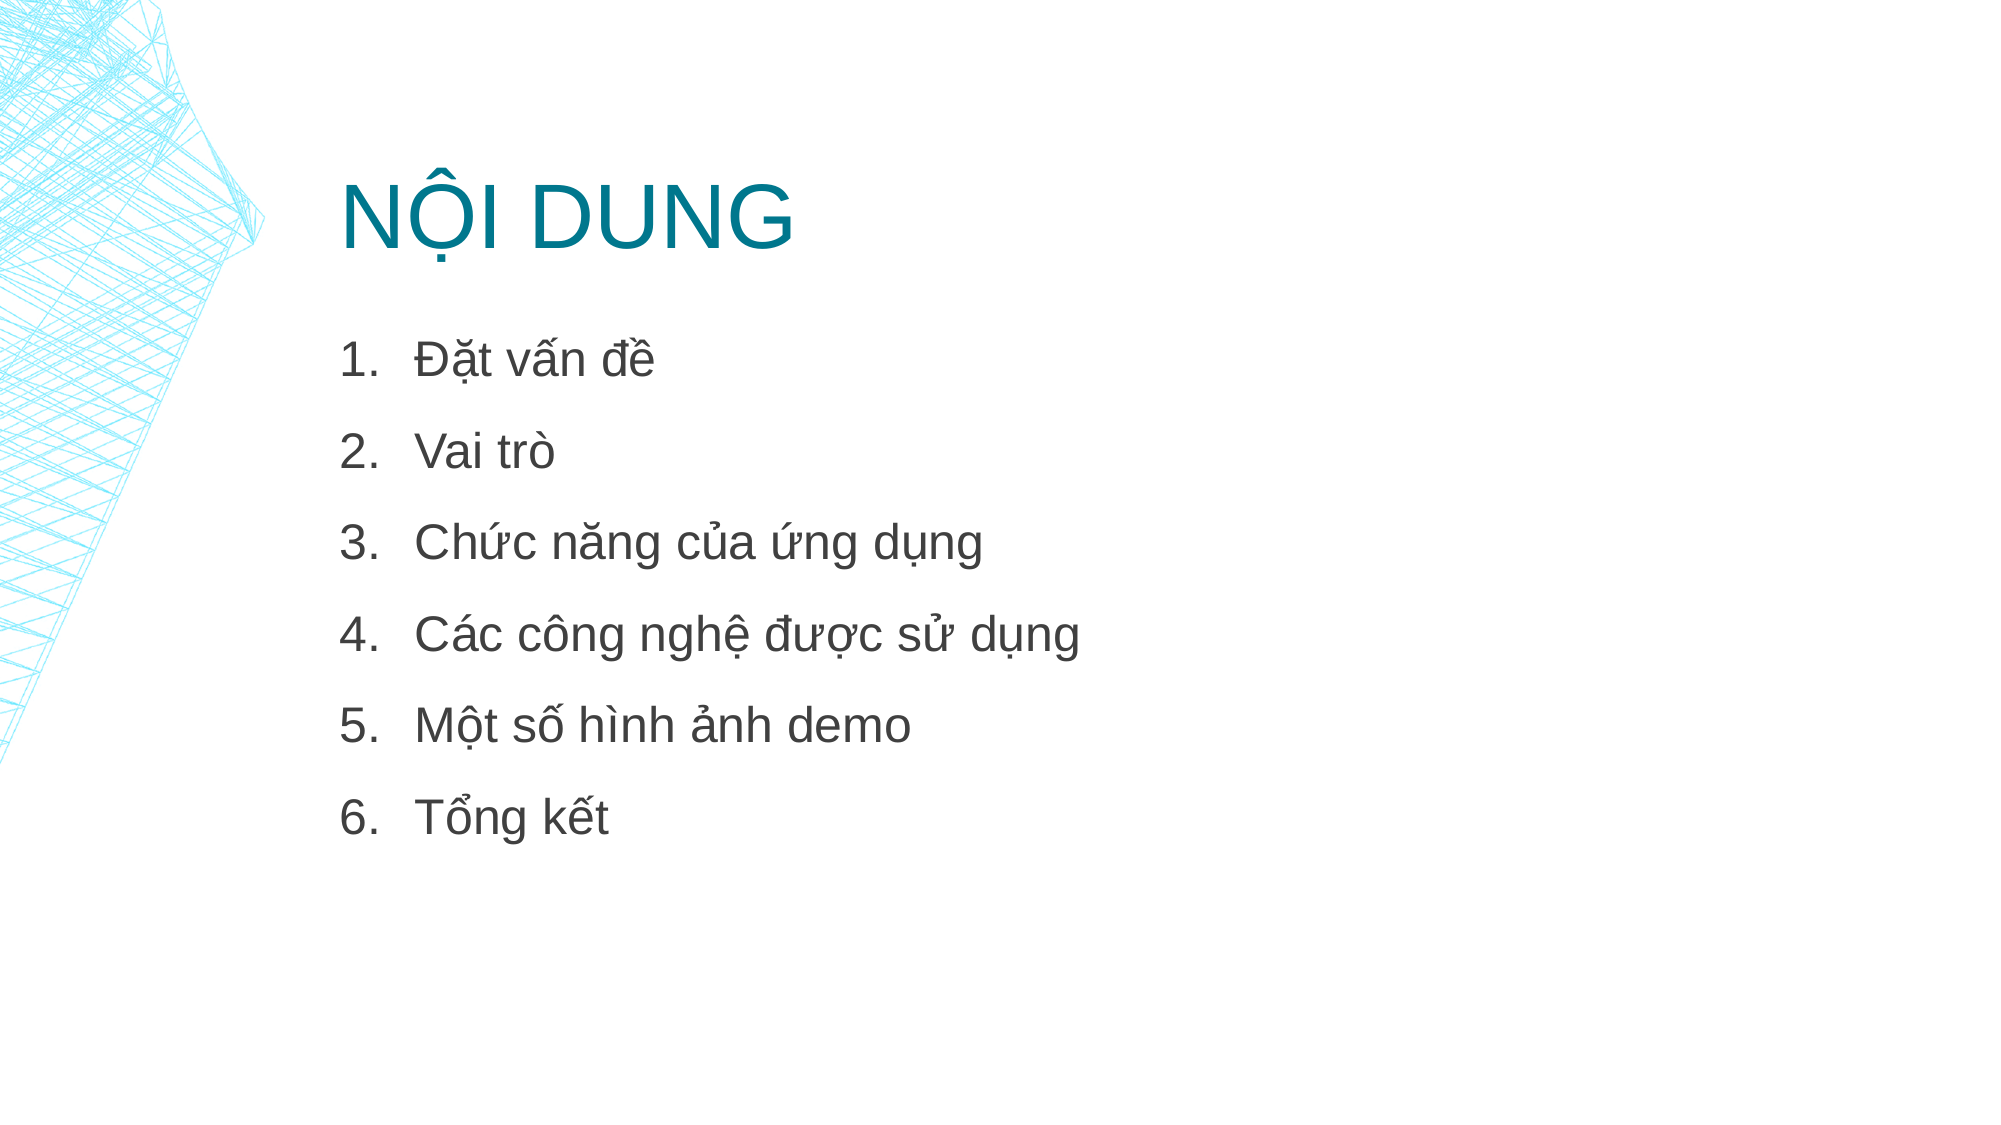

# Nội dung
Đặt vấn đề
Vai trò
Chức năng của ứng dụng
Các công nghệ được sử dụng
Một số hình ảnh demo
Tổng kết